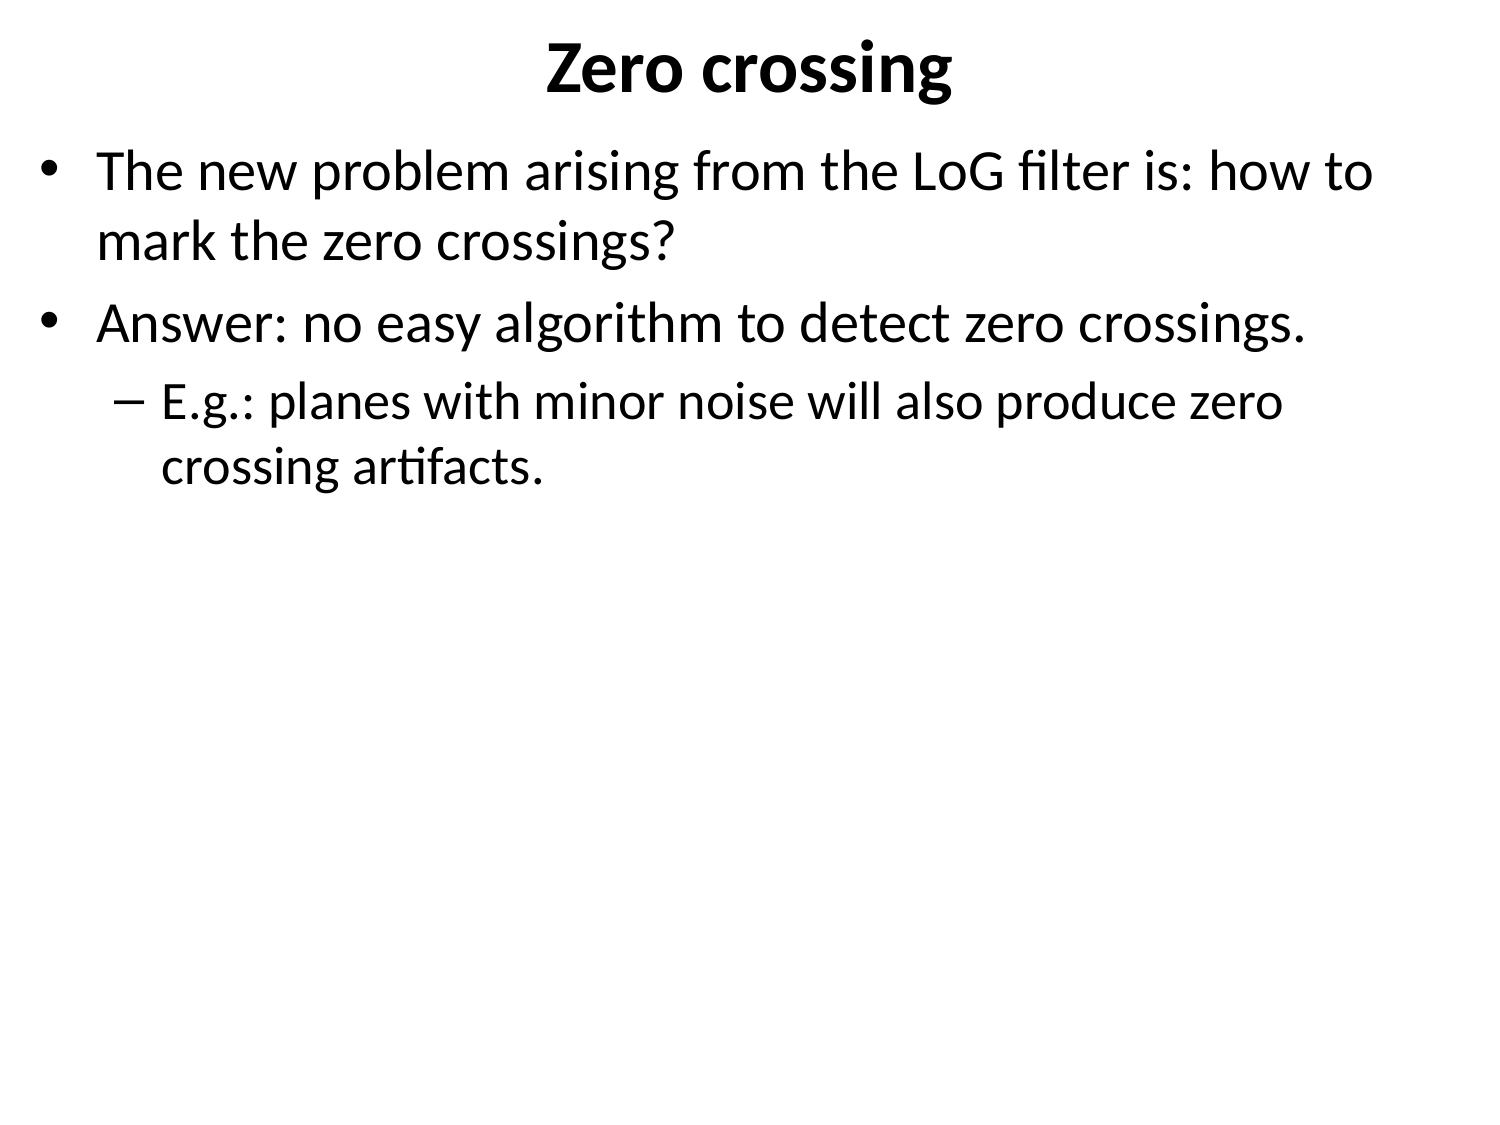

# Zero crossing
The new problem arising from the LoG filter is: how to mark the zero crossings?
Answer: no easy algorithm to detect zero crossings.
E.g.: planes with minor noise will also produce zero crossing artifacts.